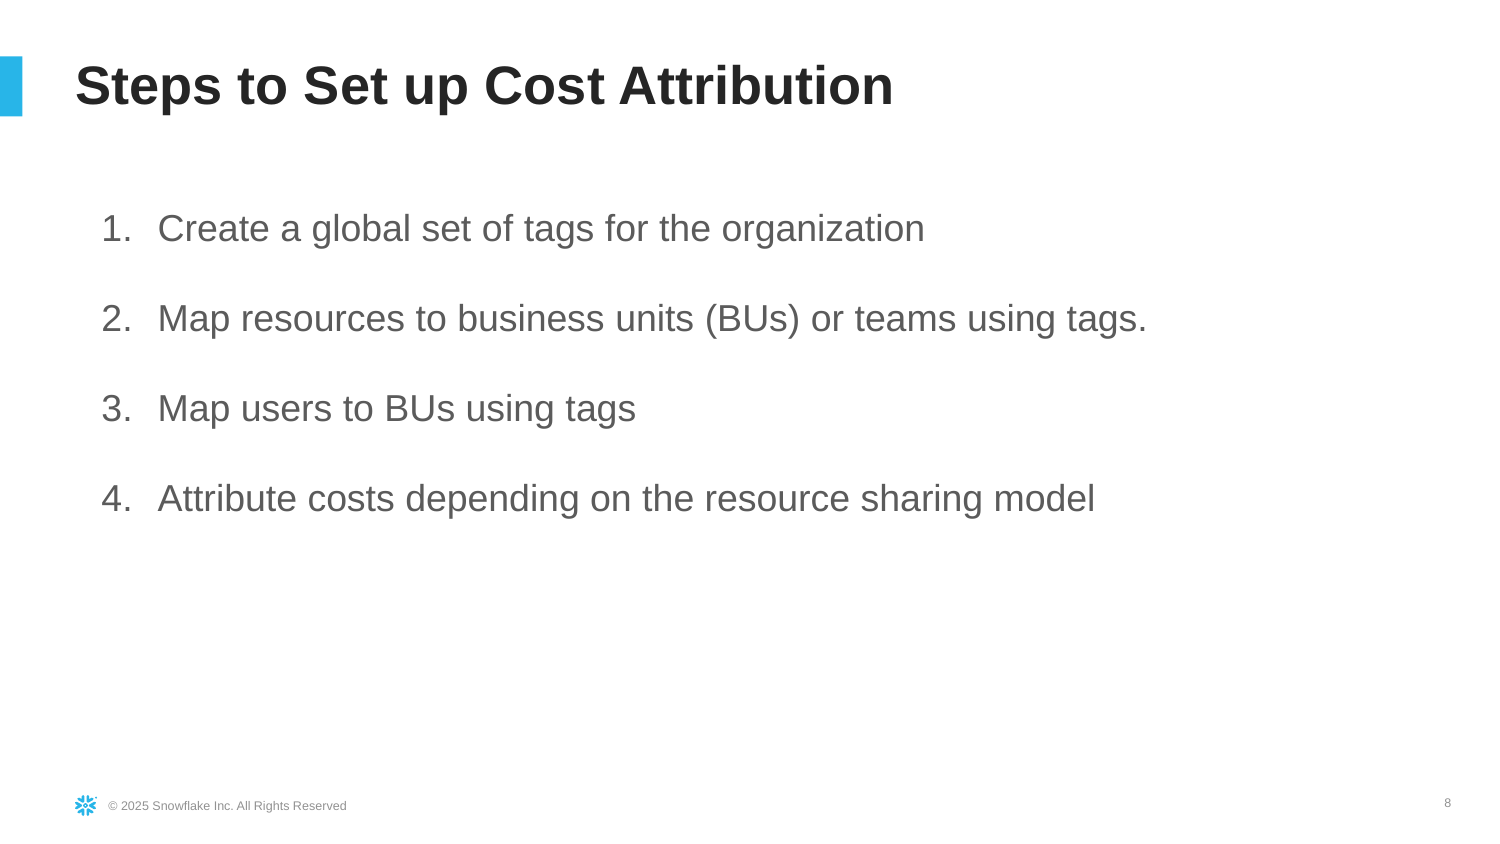

# Steps to Set up Cost Attribution
Create a global set of tags for the organization
Map resources to business units (BUs) or teams using tags.

Map users to BUs using tags

Attribute costs depending on the resource sharing model